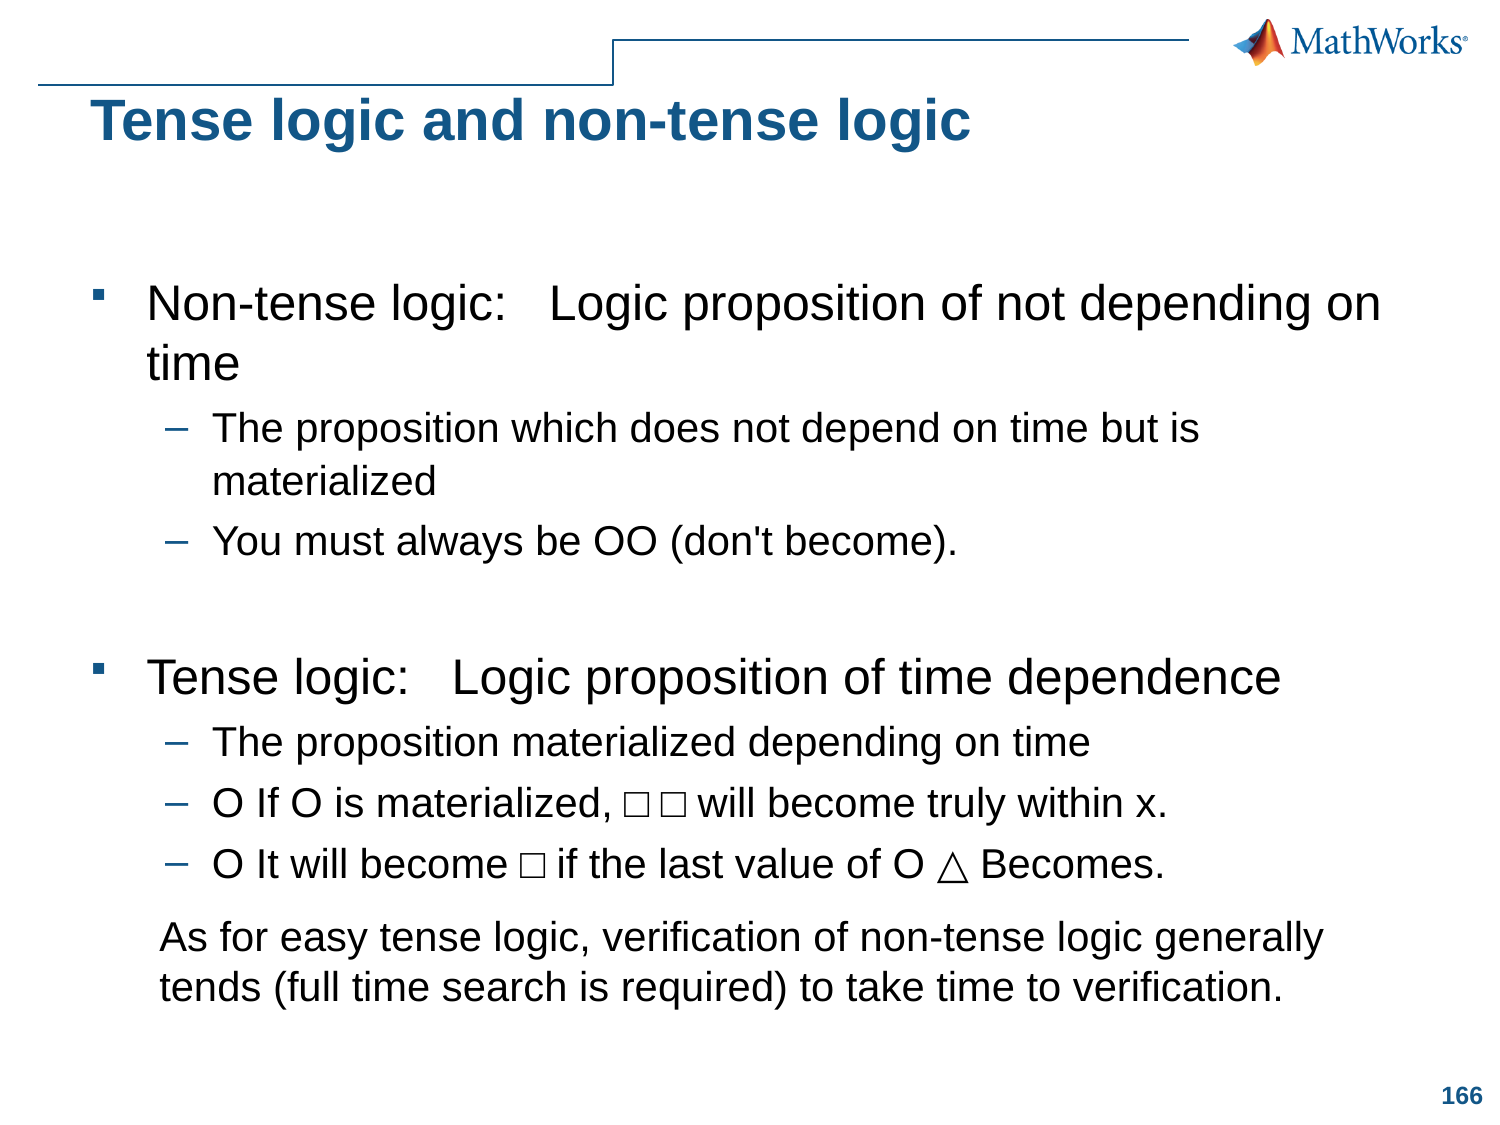

# Tense logic and non-tense logic
Non-tense logic:   Logic proposition of not depending on time
The proposition which does not depend on time but is materialized
You must always be OO (don't become).

Tense logic:   Logic proposition of time dependence
The proposition materialized depending on time
O If O is materialized, □ □ will become truly within x.
O It will become □ if the last value of O △ Becomes.

As for easy tense logic, verification of non-tense logic generally tends (full time search is required) to take time to verification.